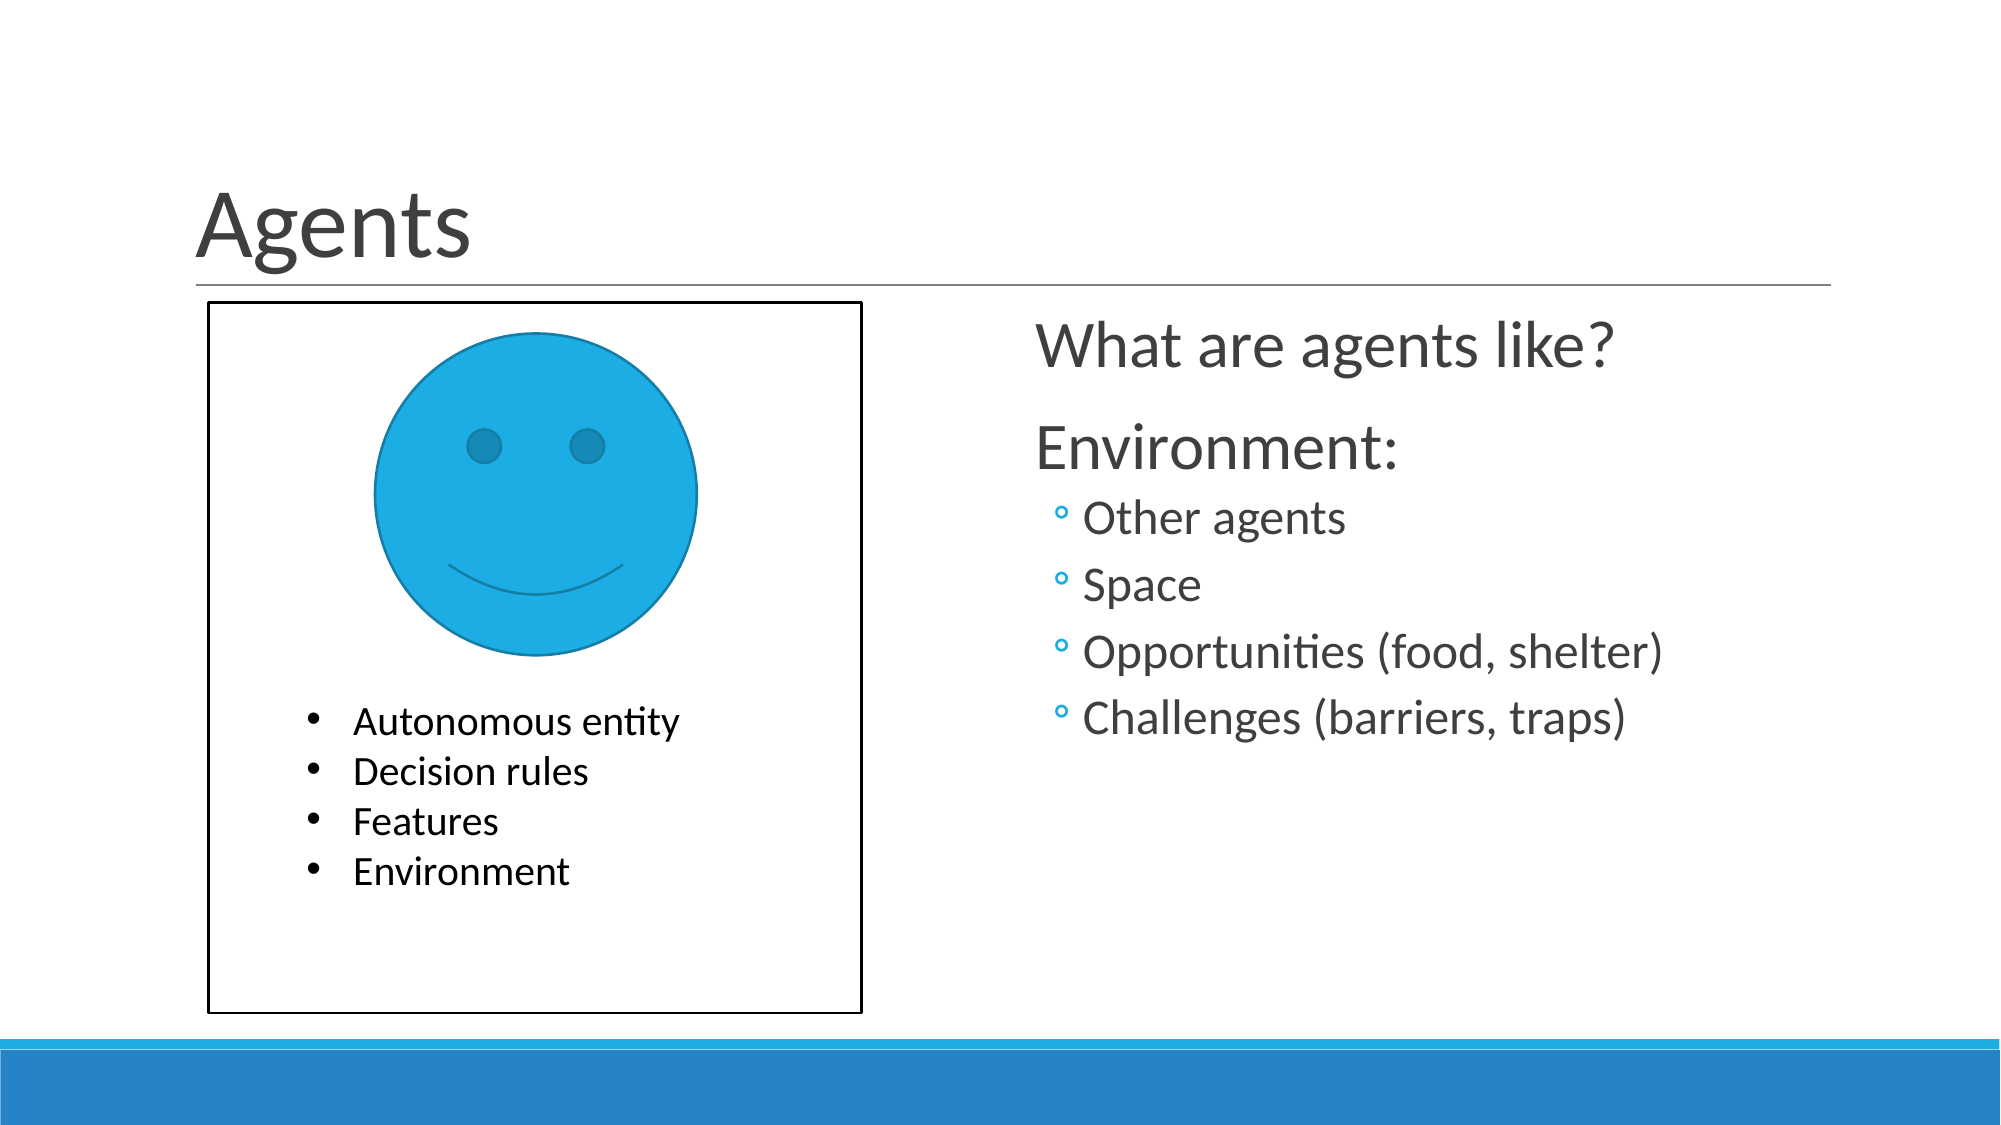

# Agents

What are agents like?
Environment:
Other agents
Space
Opportunities (food, shelter)
Challenges (barriers, traps)

Autonomous entity
Decision rules
Features
Environment